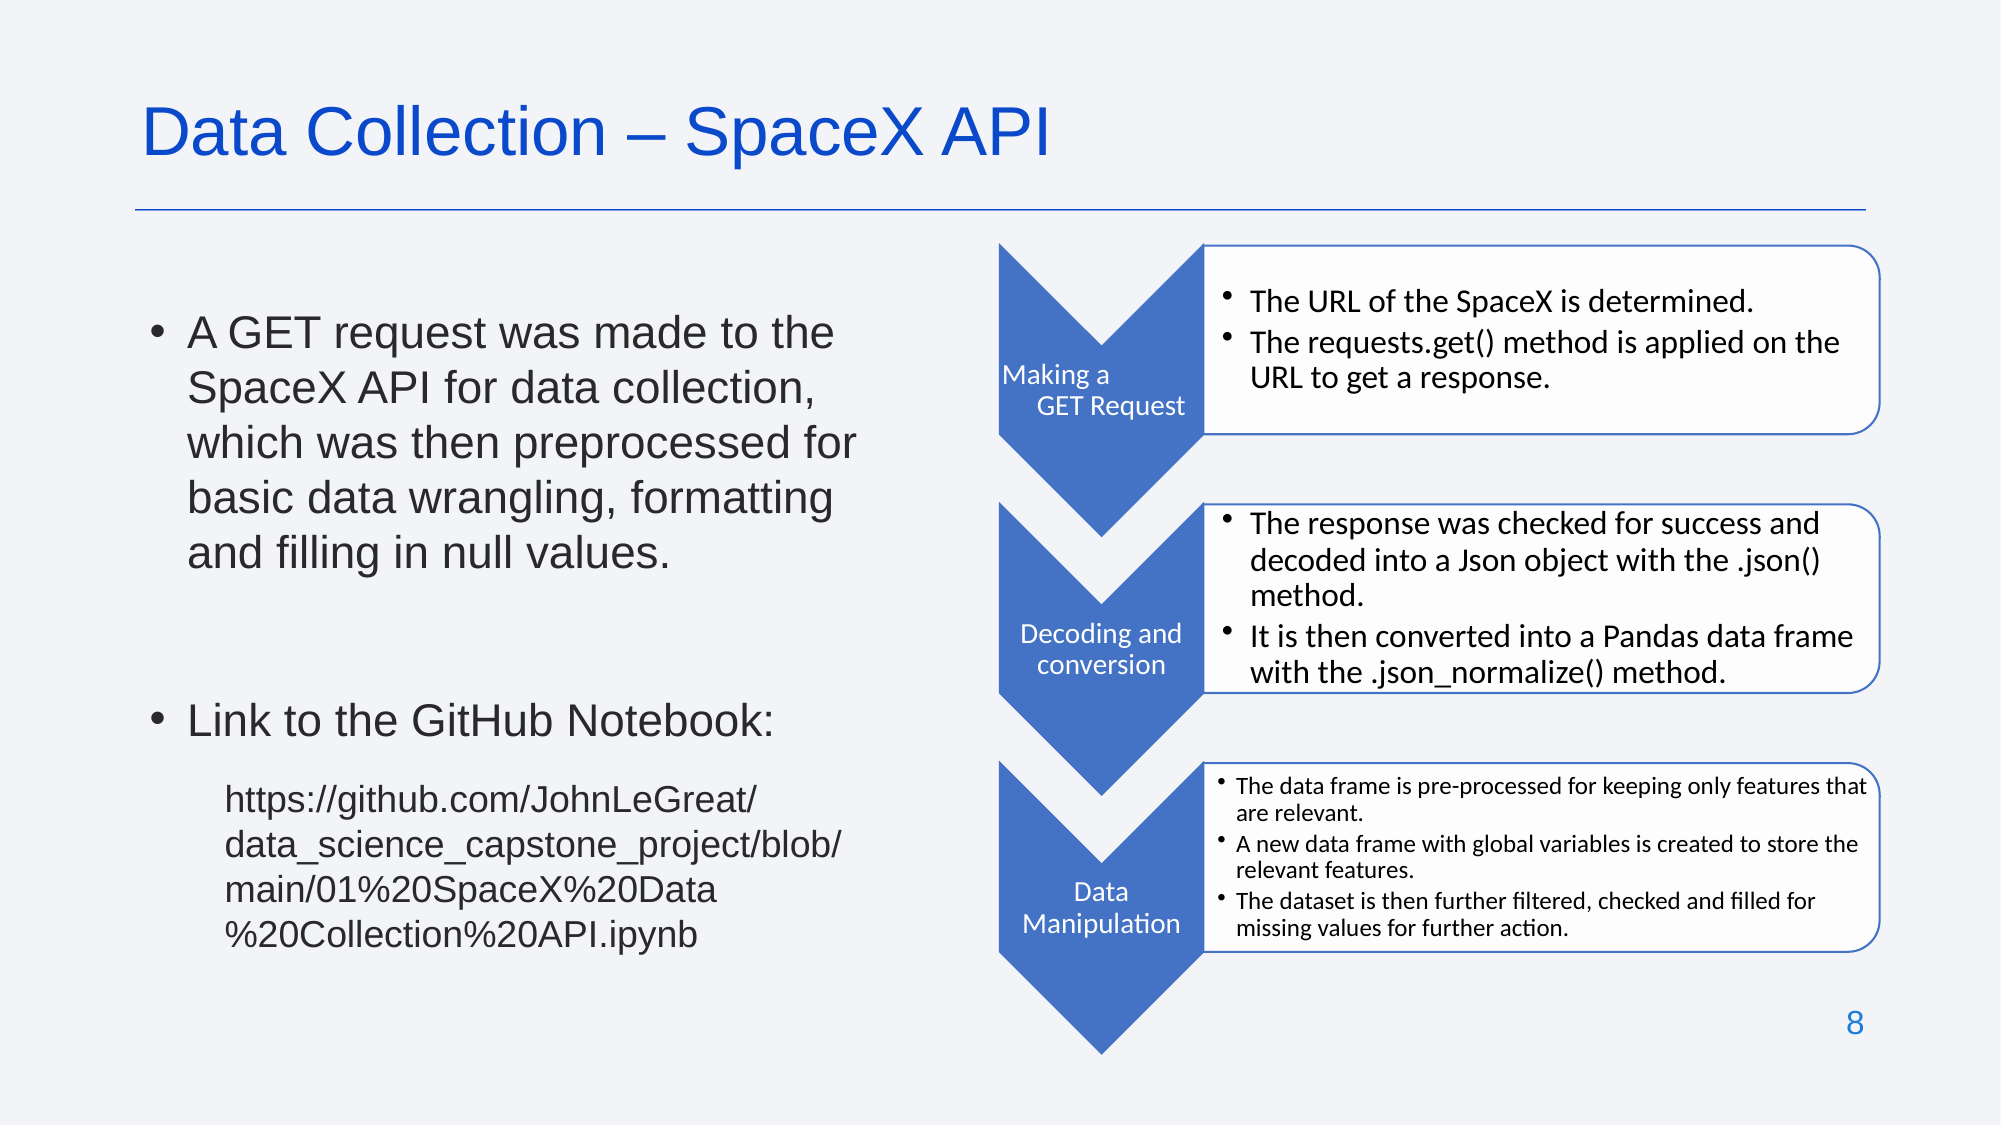

Data Collection – SpaceX API
Making a                  GET Request
The URL of the SpaceX is determined.
The requests.get() method is applied on the URL to get a response.
Decoding and conversion
The response was checked for success and decoded into a Json object with the .json() method.
It is then converted into a Pandas data frame with the .json_normalize() method.
Data Manipulation
The data frame is pre-processed for keeping only features that are relevant.
A new data frame with global variables is created to store the relevant features.
The dataset is then further filtered, checked and filled for missing values for further action.
A GET request was made to the SpaceX API for data collection, which was then preprocessed for basic data wrangling, formatting and filling in null values.

Link to the GitHub Notebook:
https://github.com/JohnLeGreat/data_science_capstone_project/blob/main/01%20SpaceX%20Data%20Collection%20API.ipynb

8